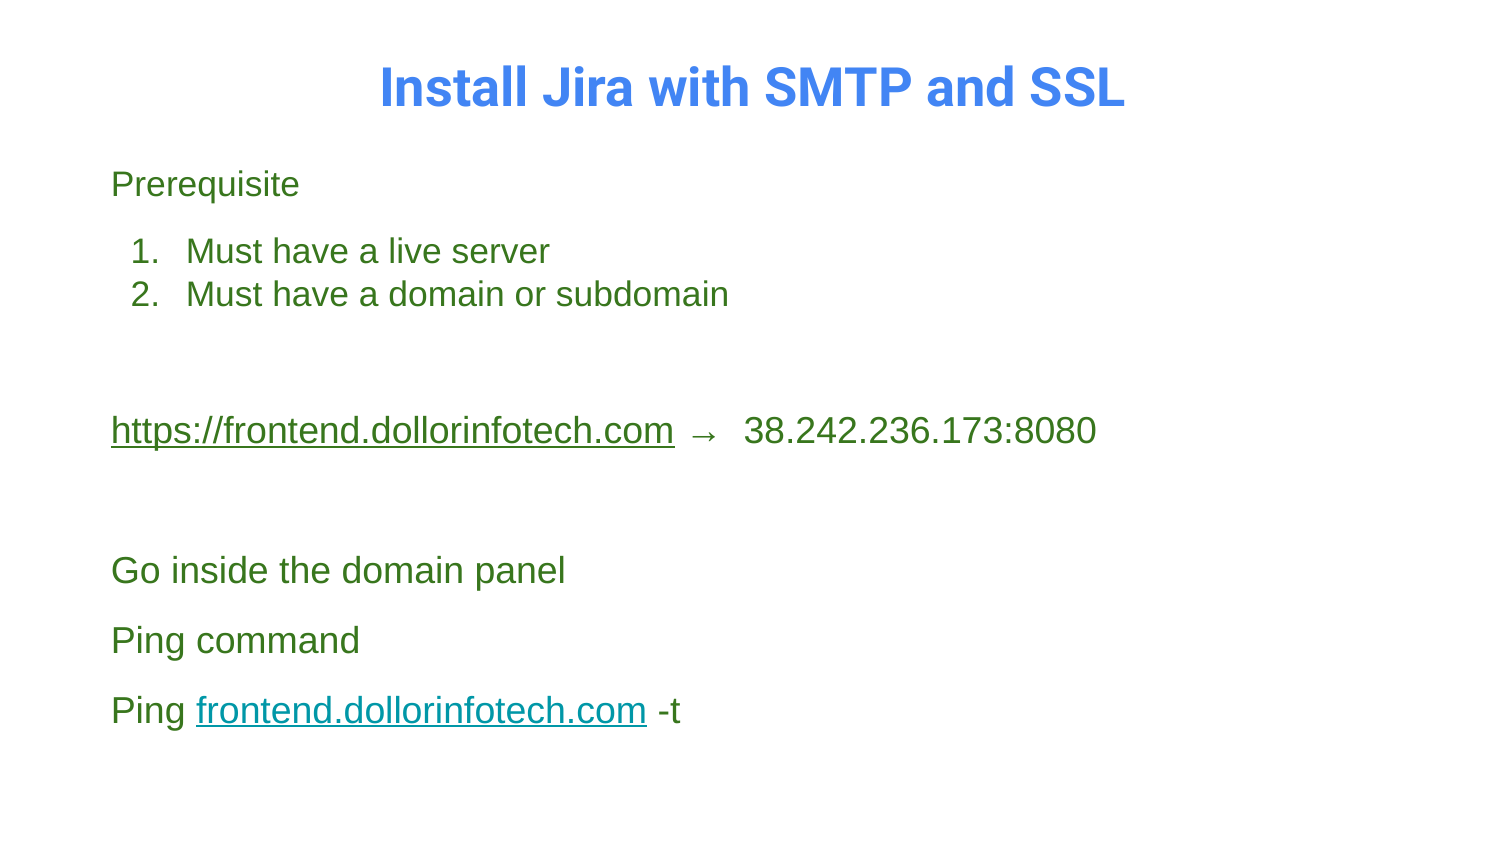

Install Jira with SMTP and SSL
Prerequisite
Must have a live server
Must have a domain or subdomain

https://frontend.dollorinfotech.com →  38.242.236.173:8080

Go inside the domain panel
Ping command
Ping frontend.dollorinfotech.com -t